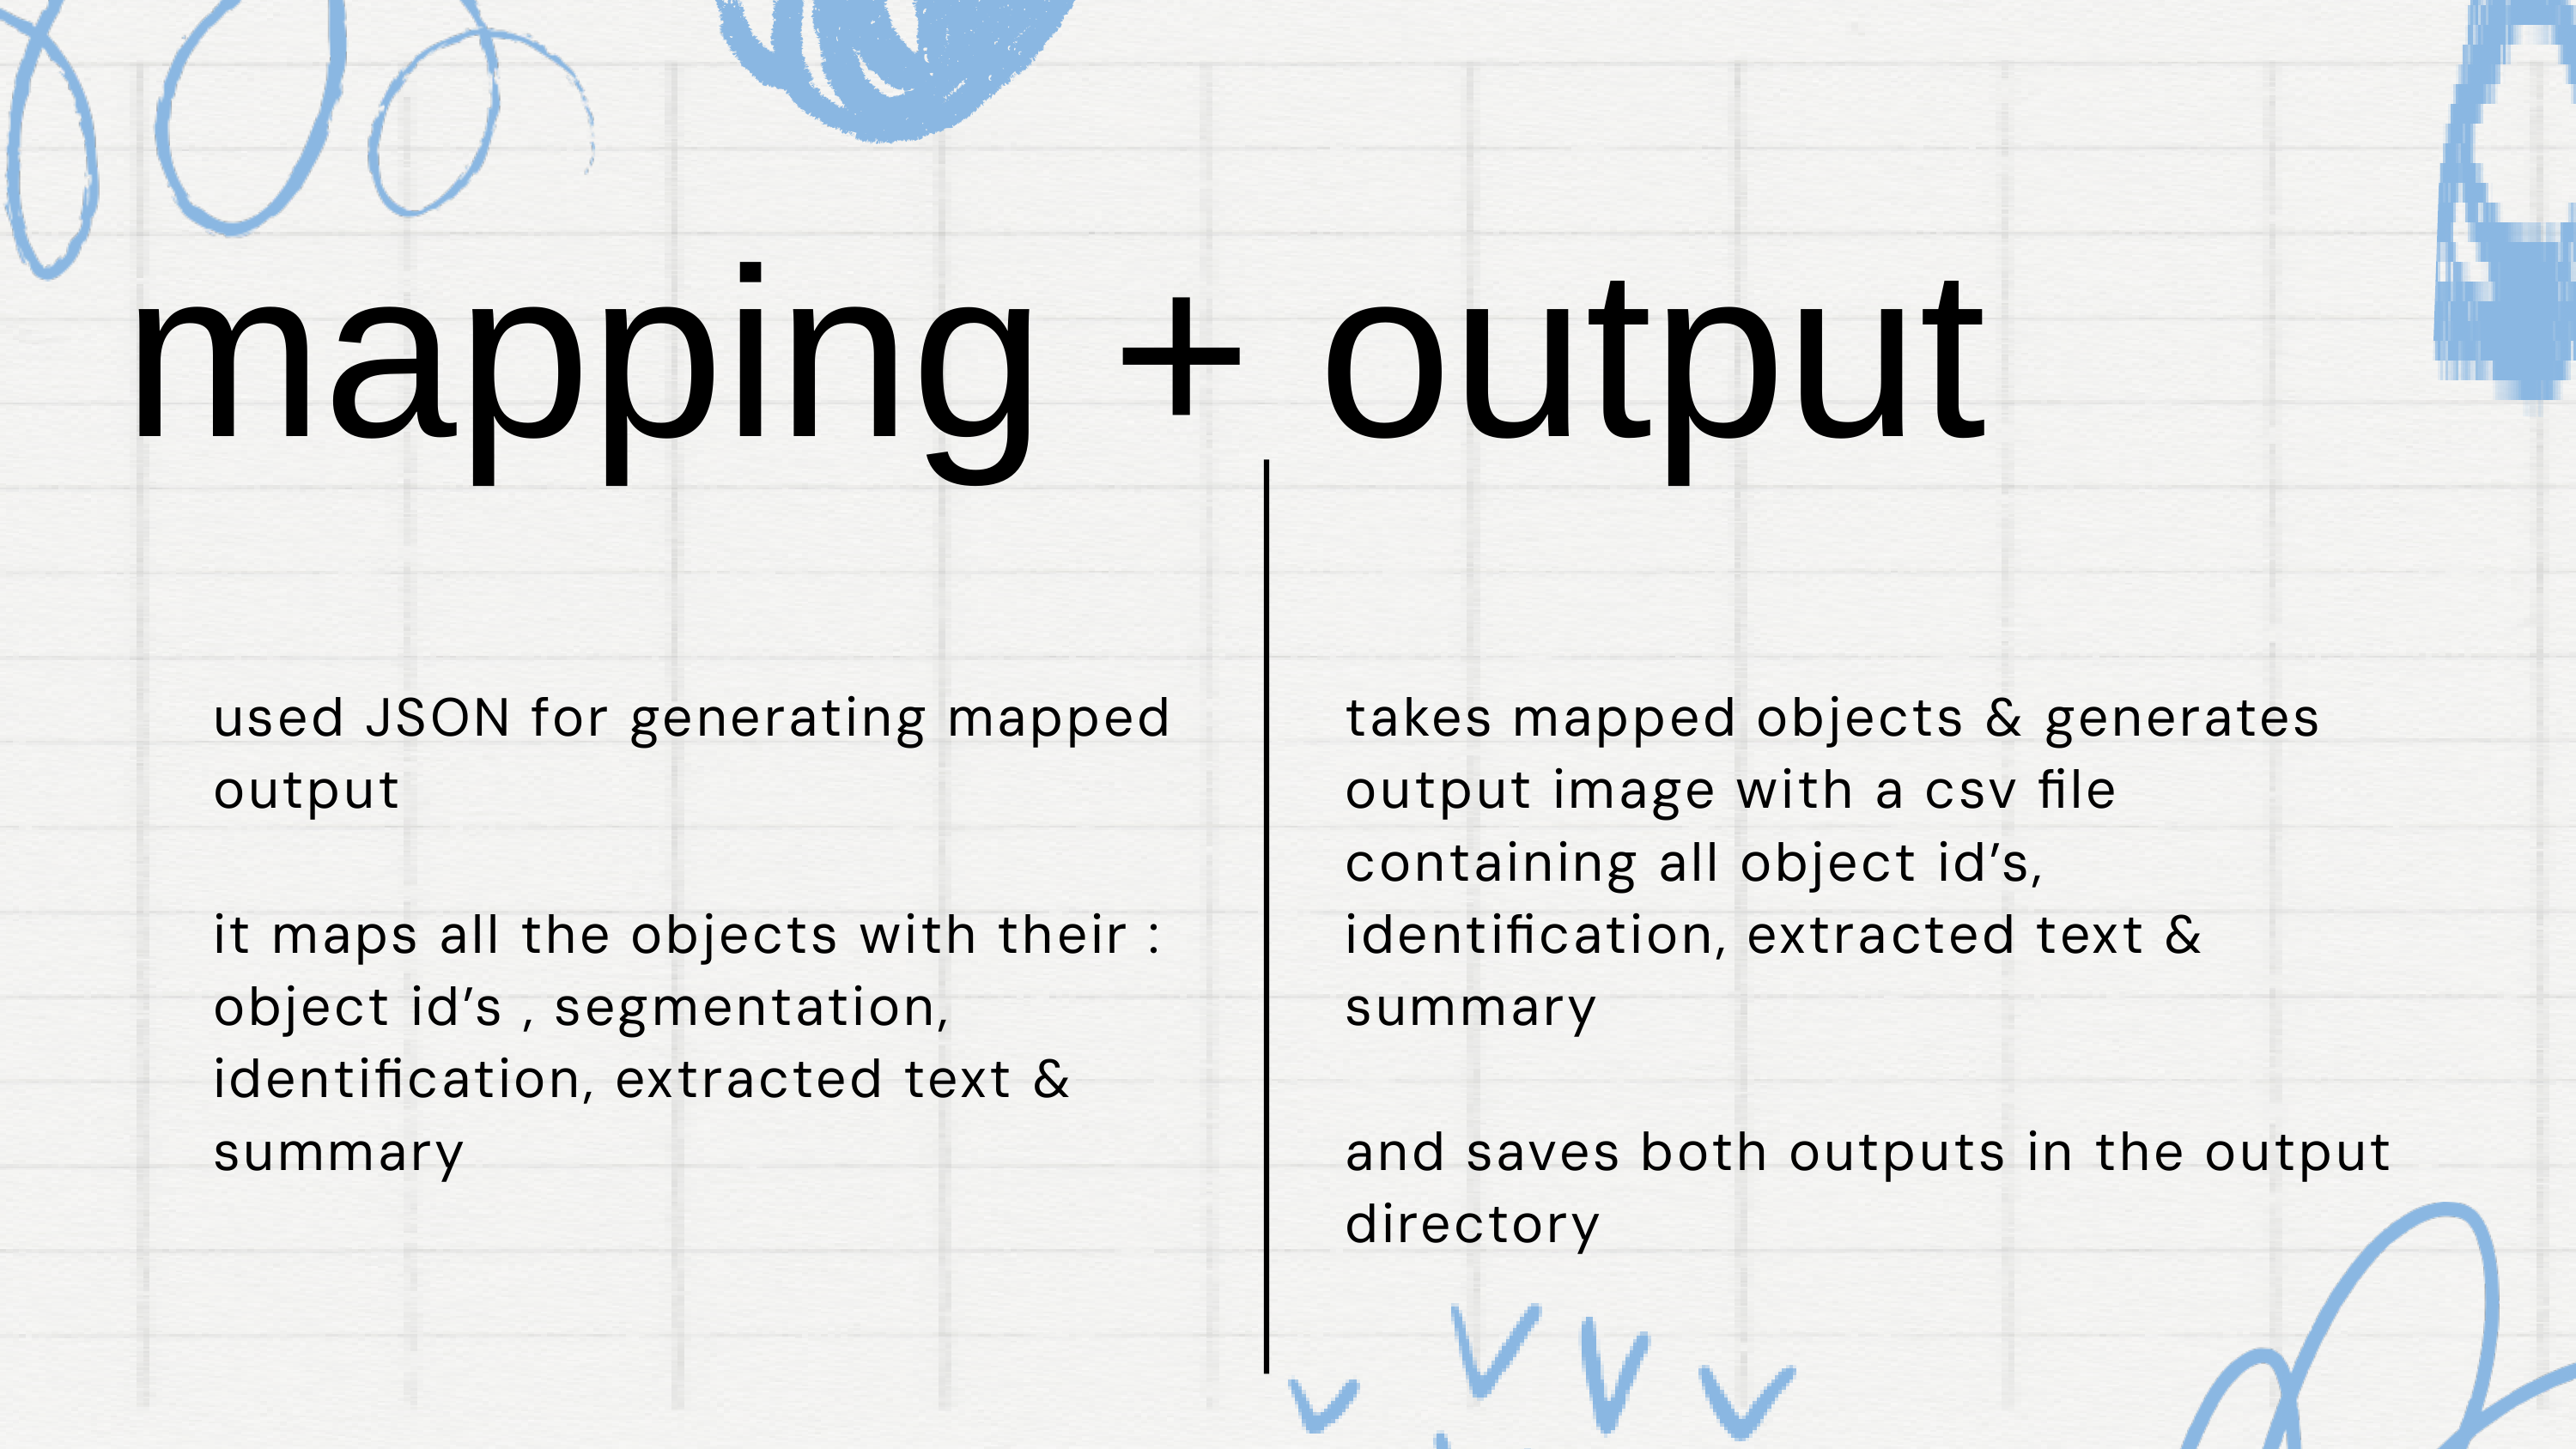

mapping + output

used JSON for generating mapped output

it maps all the objects with their : object id’s , segmentation, identification, extracted text & summary

takes mapped objects & generates output image with a csv file containing all object id’s, identification, extracted text & summary

and saves both outputs in the output directory